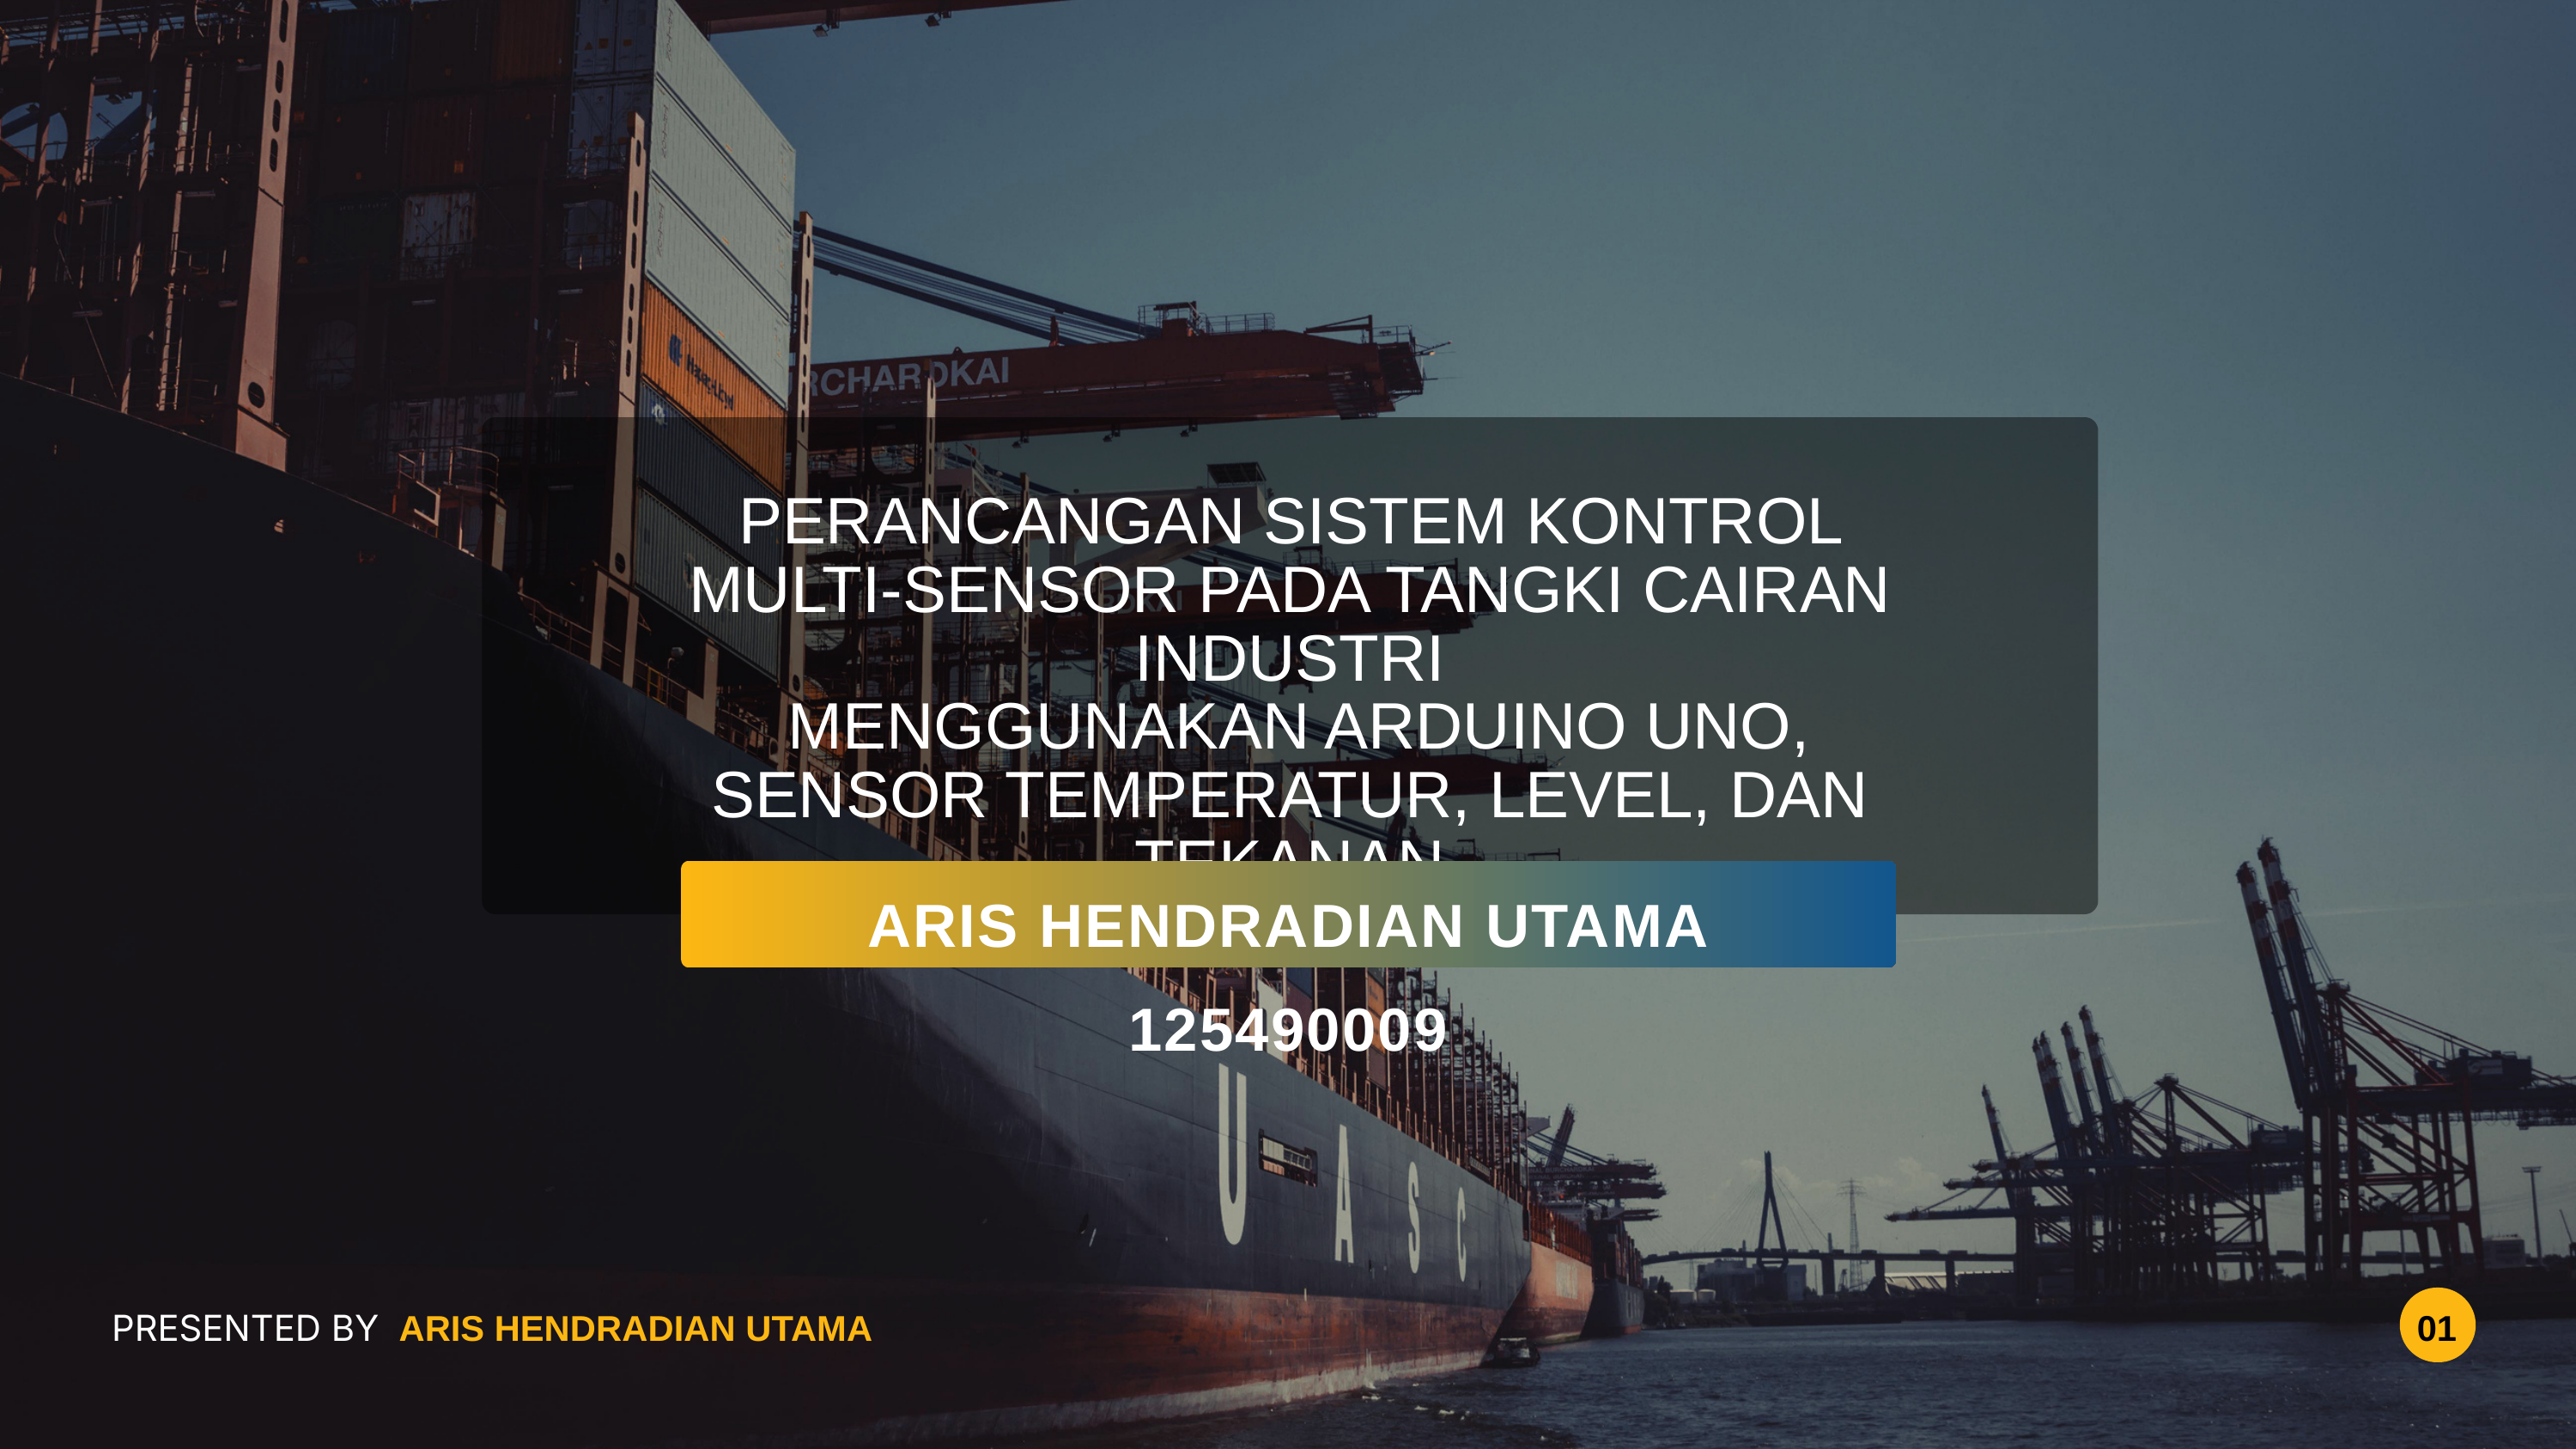

PERANCANGAN SISTEM KONTROL MULTI-SENSOR PADA TANGKI CAIRAN INDUSTRI
 MENGGUNAKAN ARDUINO UNO, SENSOR TEMPERATUR, LEVEL, DAN TEKANAN
 SERTA DIAGRAM P&ID STANDAR ISA

ARIS HENDRADIAN UTAMA
125490009

PRESENTED BY
ARIS HENDRADIAN UTAMA
01